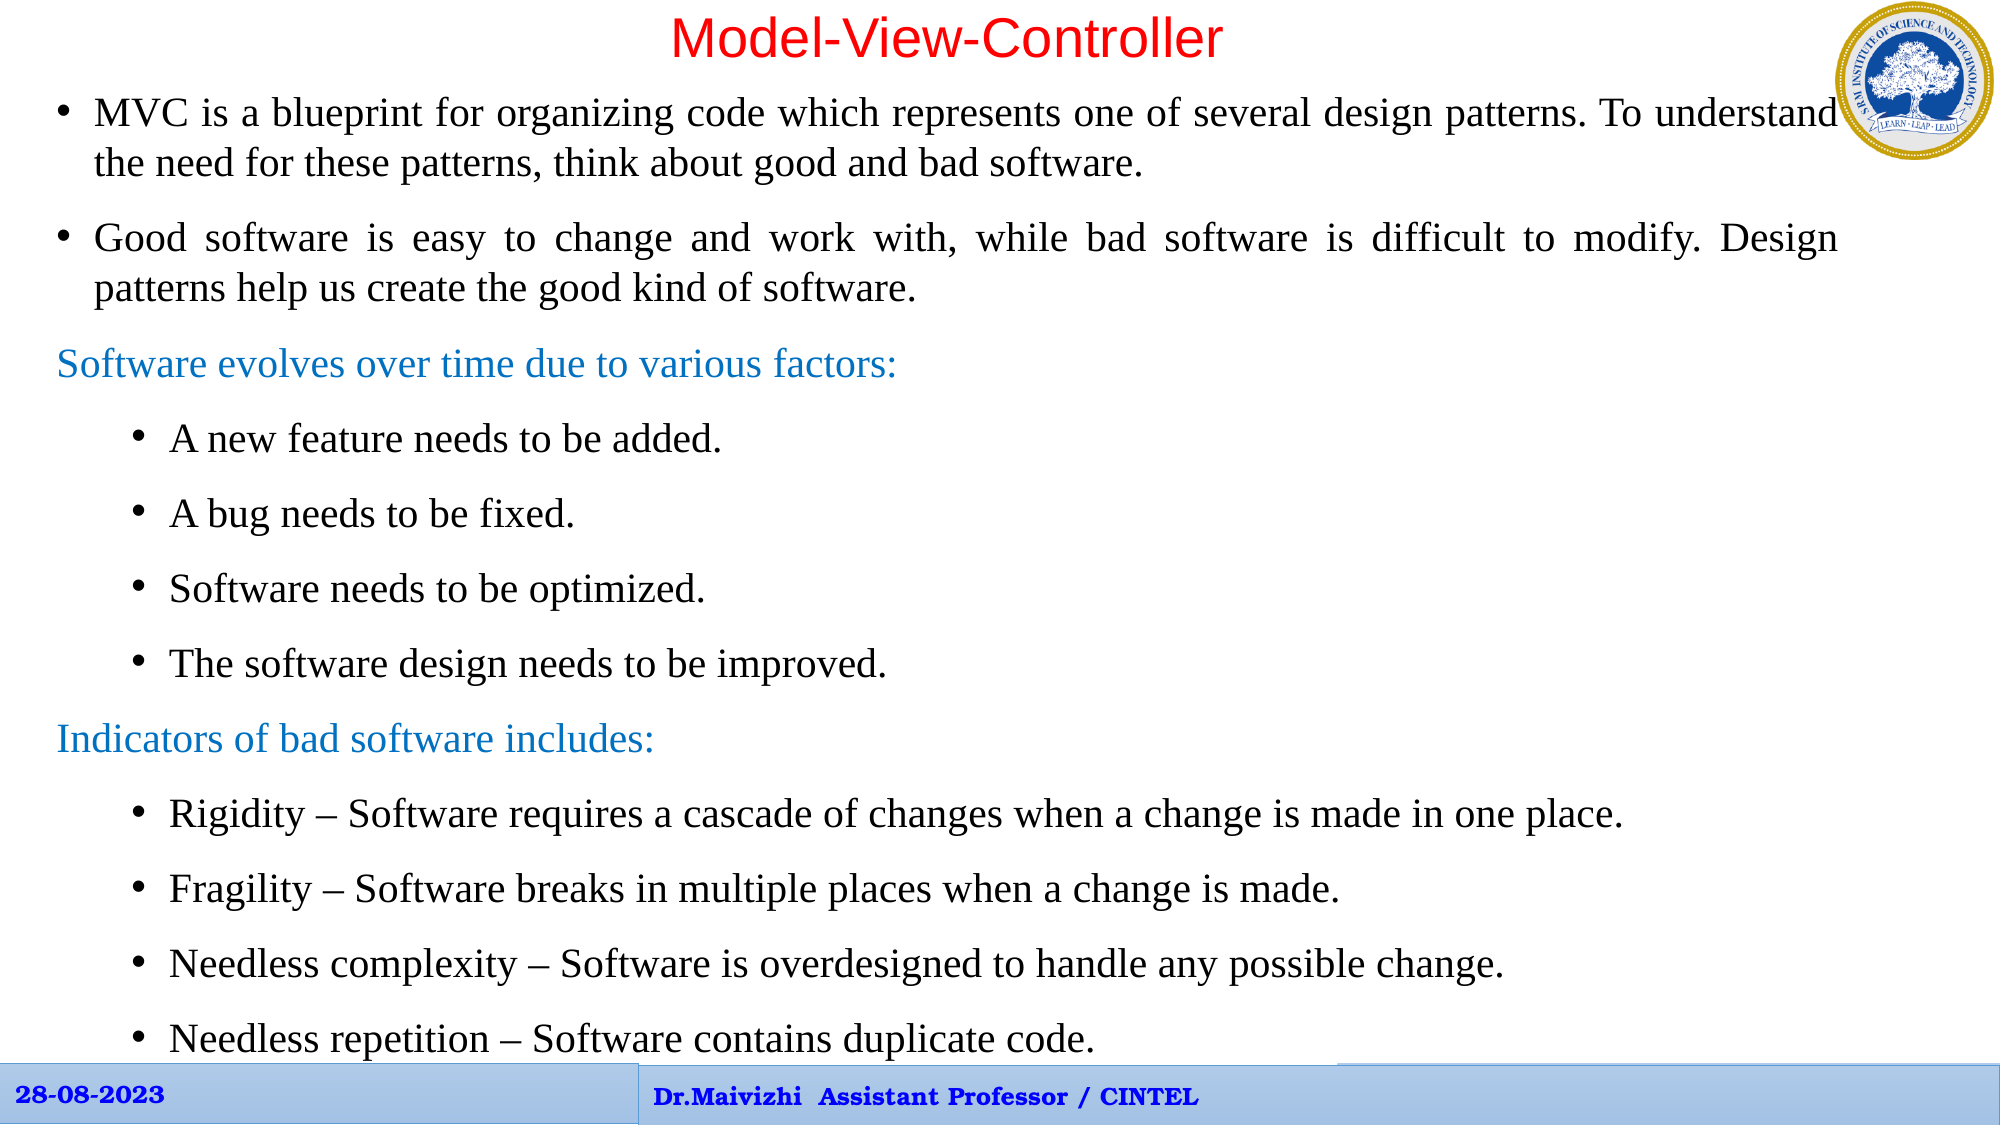

Model-View-Controller
MVC is a blueprint for organizing code which represents one of several design patterns. To understand the need for these patterns, think about good and bad software.
Good software is easy to change and work with, while bad software is difficult to modify. Design patterns help us create the good kind of software.
Software evolves over time due to various factors:
A new feature needs to be added.
A bug needs to be fixed.
Software needs to be optimized.
The software design needs to be improved.
Indicators of bad software includes:
Rigidity – Software requires a cascade of changes when a change is made in one place.
Fragility – Software breaks in multiple places when a change is made.
Needless complexity – Software is overdesigned to handle any possible change.
Needless repetition – Software contains duplicate code.
28-08-2023
APP Faculties - CINTEL
97
28-08-2023
Dr.Maivizhi  Assistant Professor / CINTEL